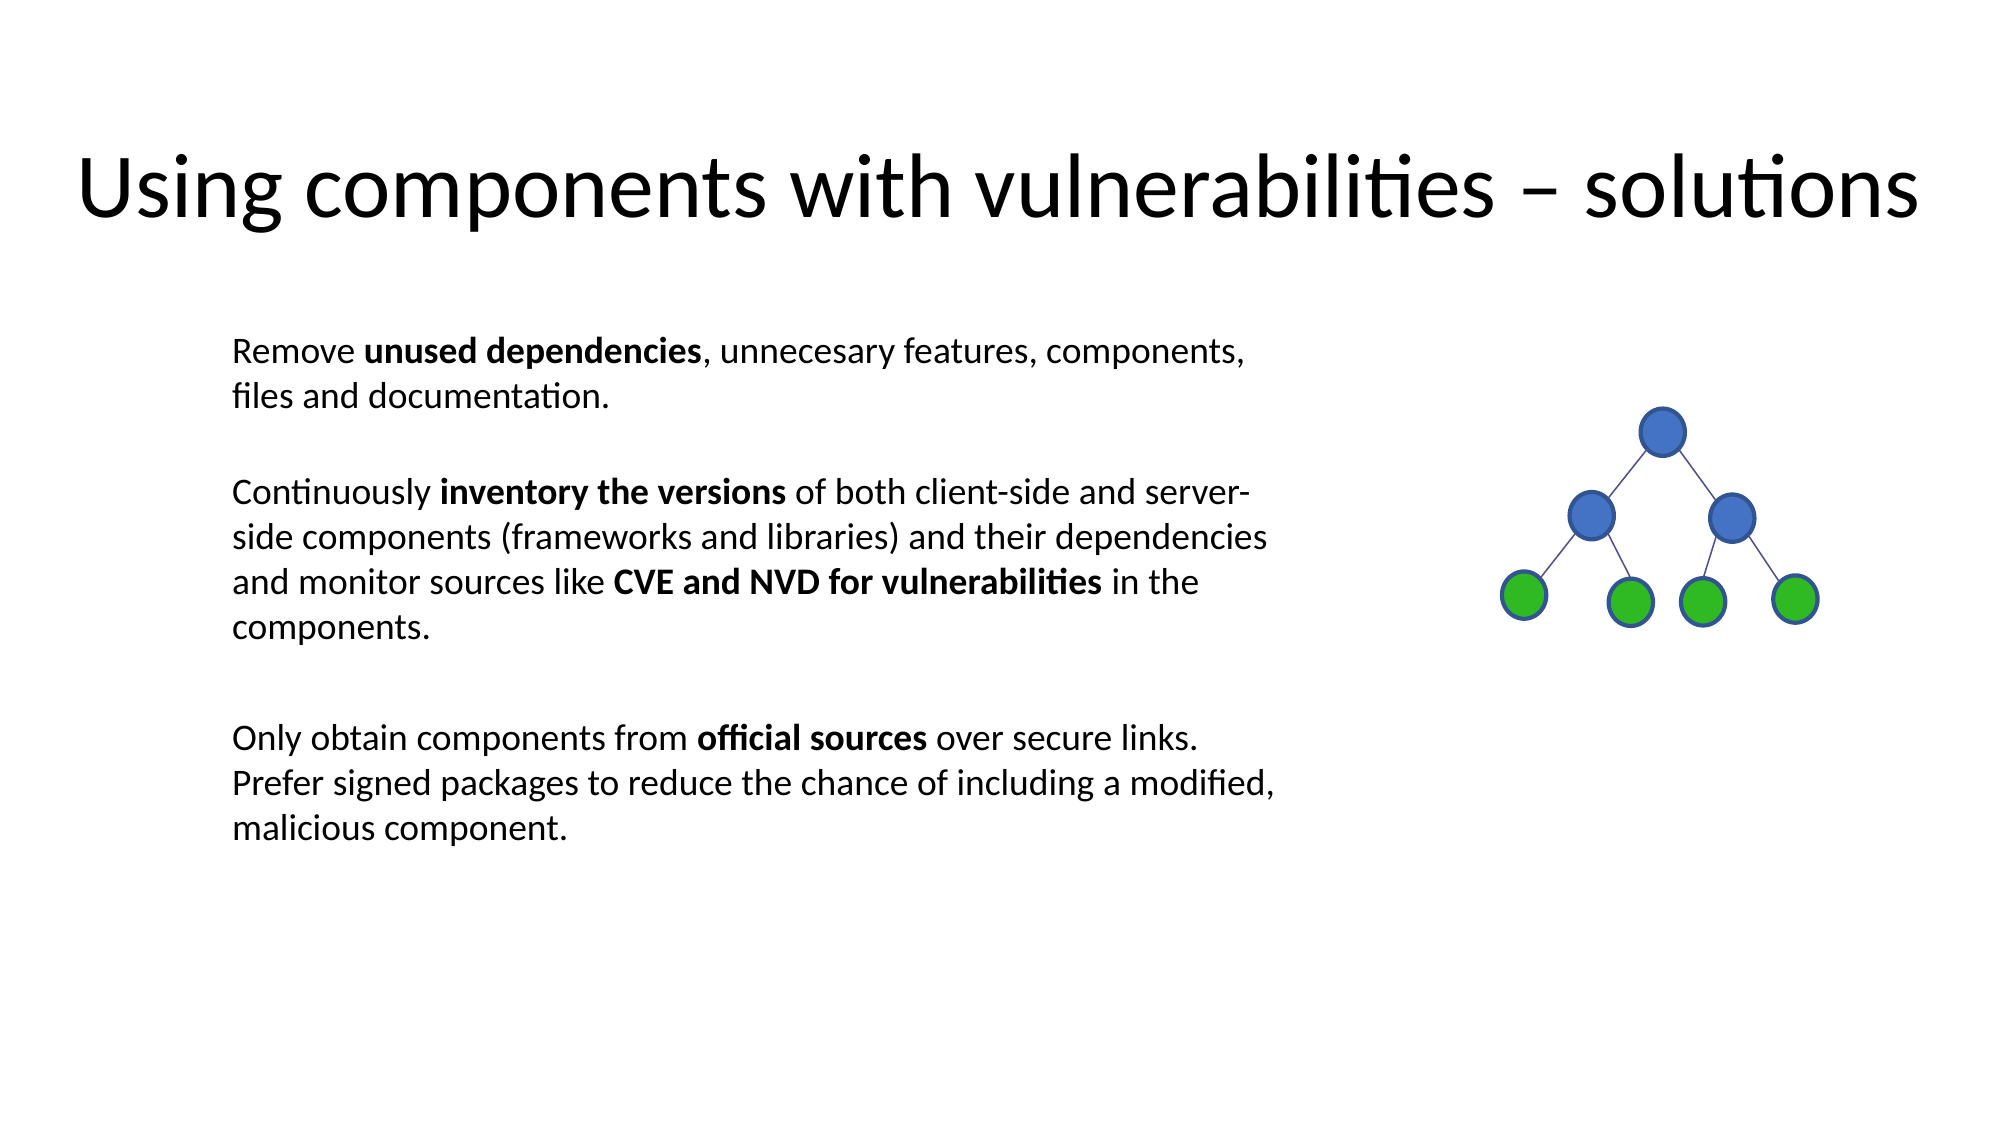

Using components with vulnerabilities – solutions
Remove unused dependencies, unnecesary features, components, files and documentation.

Continuously inventory the versions of both client-side and server-side components (frameworks and libraries) and their dependencies and monitor sources like CVE and NVD for vulnerabilities in the components.
Only obtain components from official sources over secure links. Prefer signed packages to reduce the chance of including a modified, malicious component.